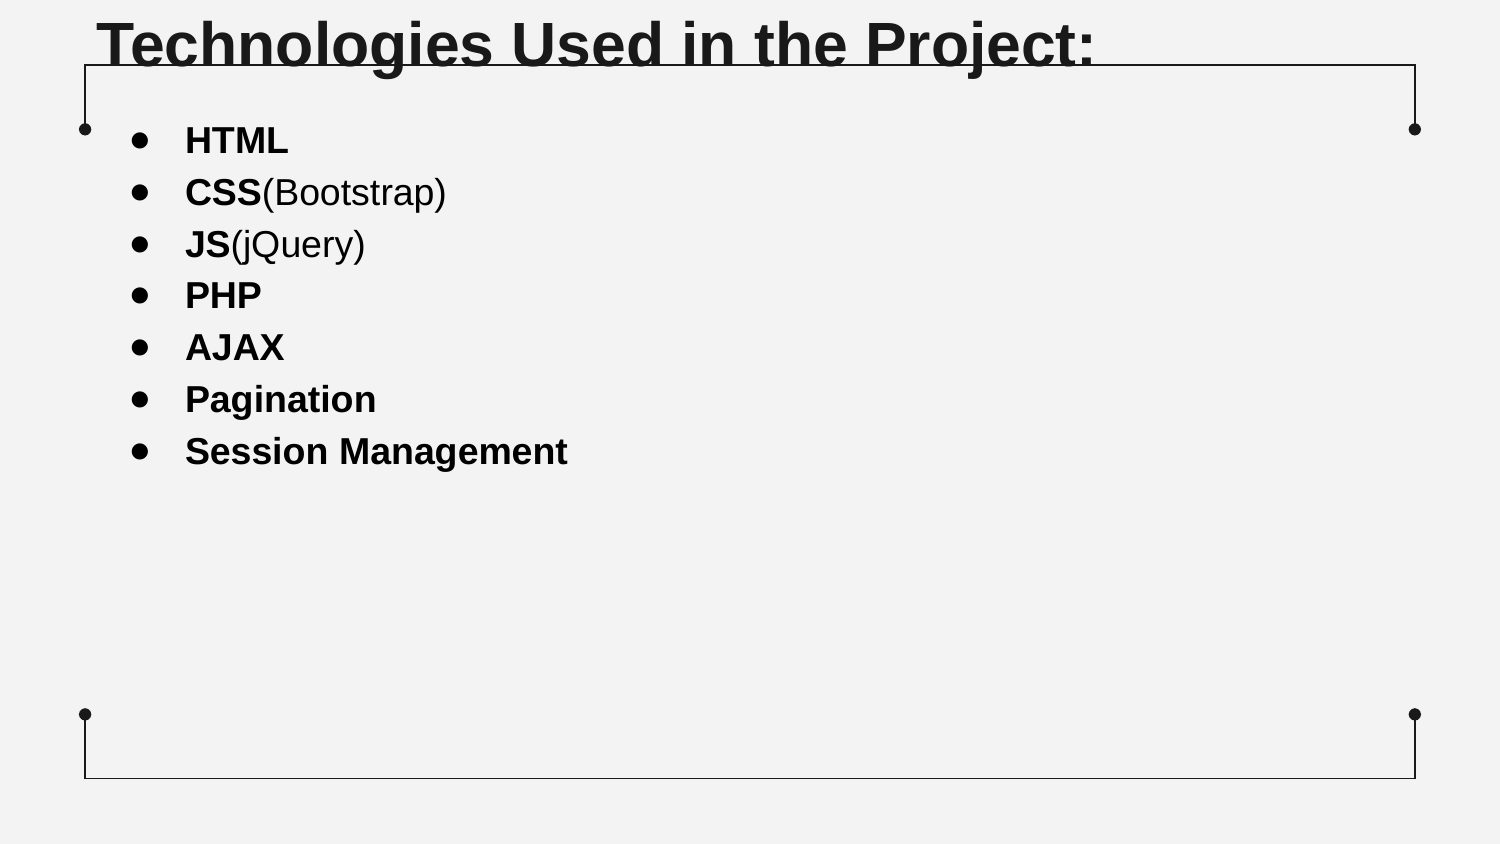

# Technologies Used in the Project:
HTML
CSS(Bootstrap)
JS(jQuery)
PHP
AJAX
Pagination
Session Management